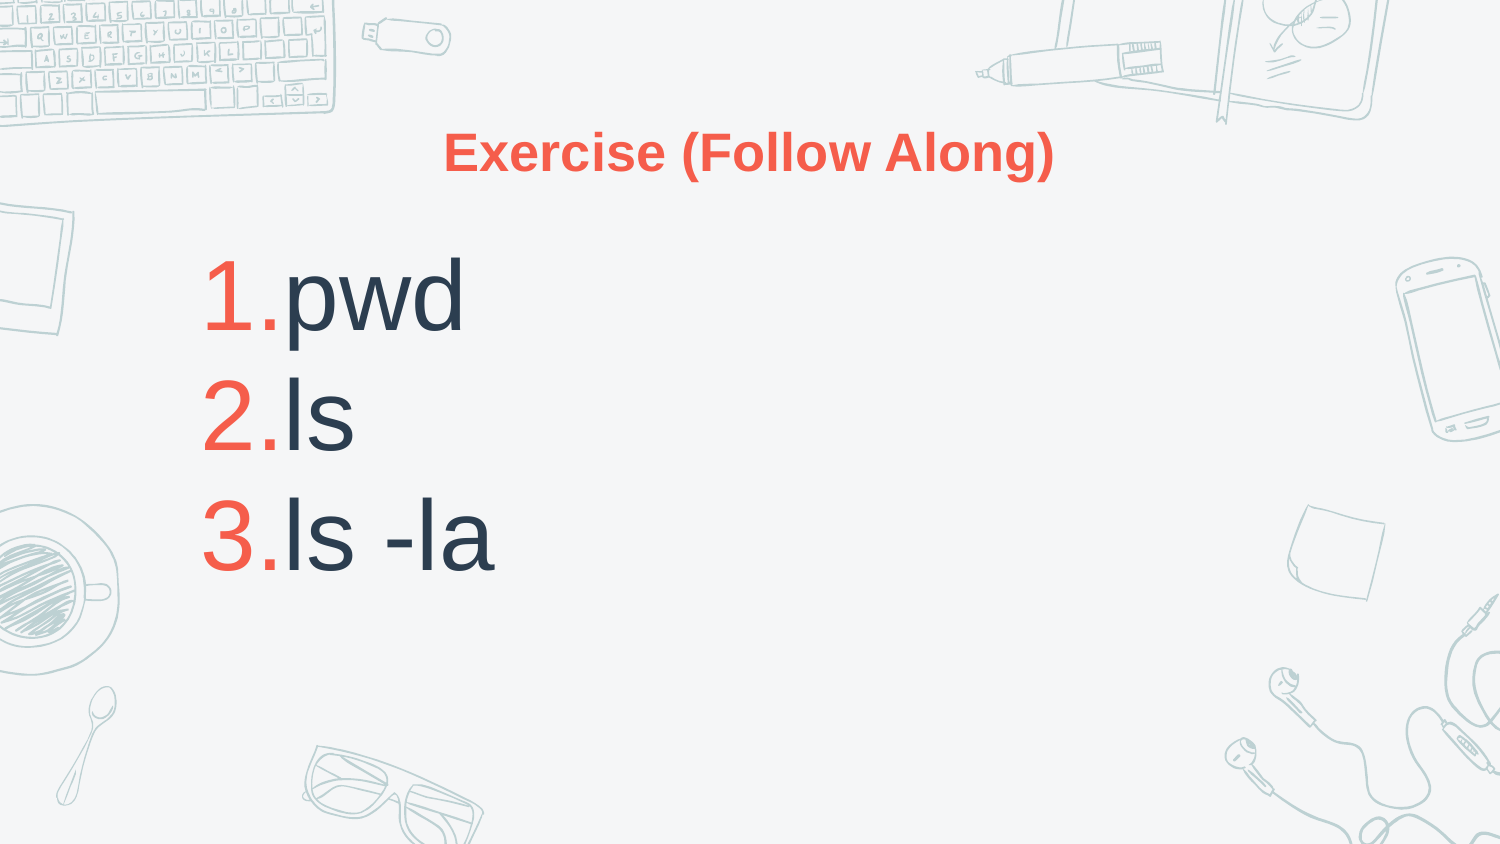

# Exercise (Follow Along)
pwd
ls
ls -la